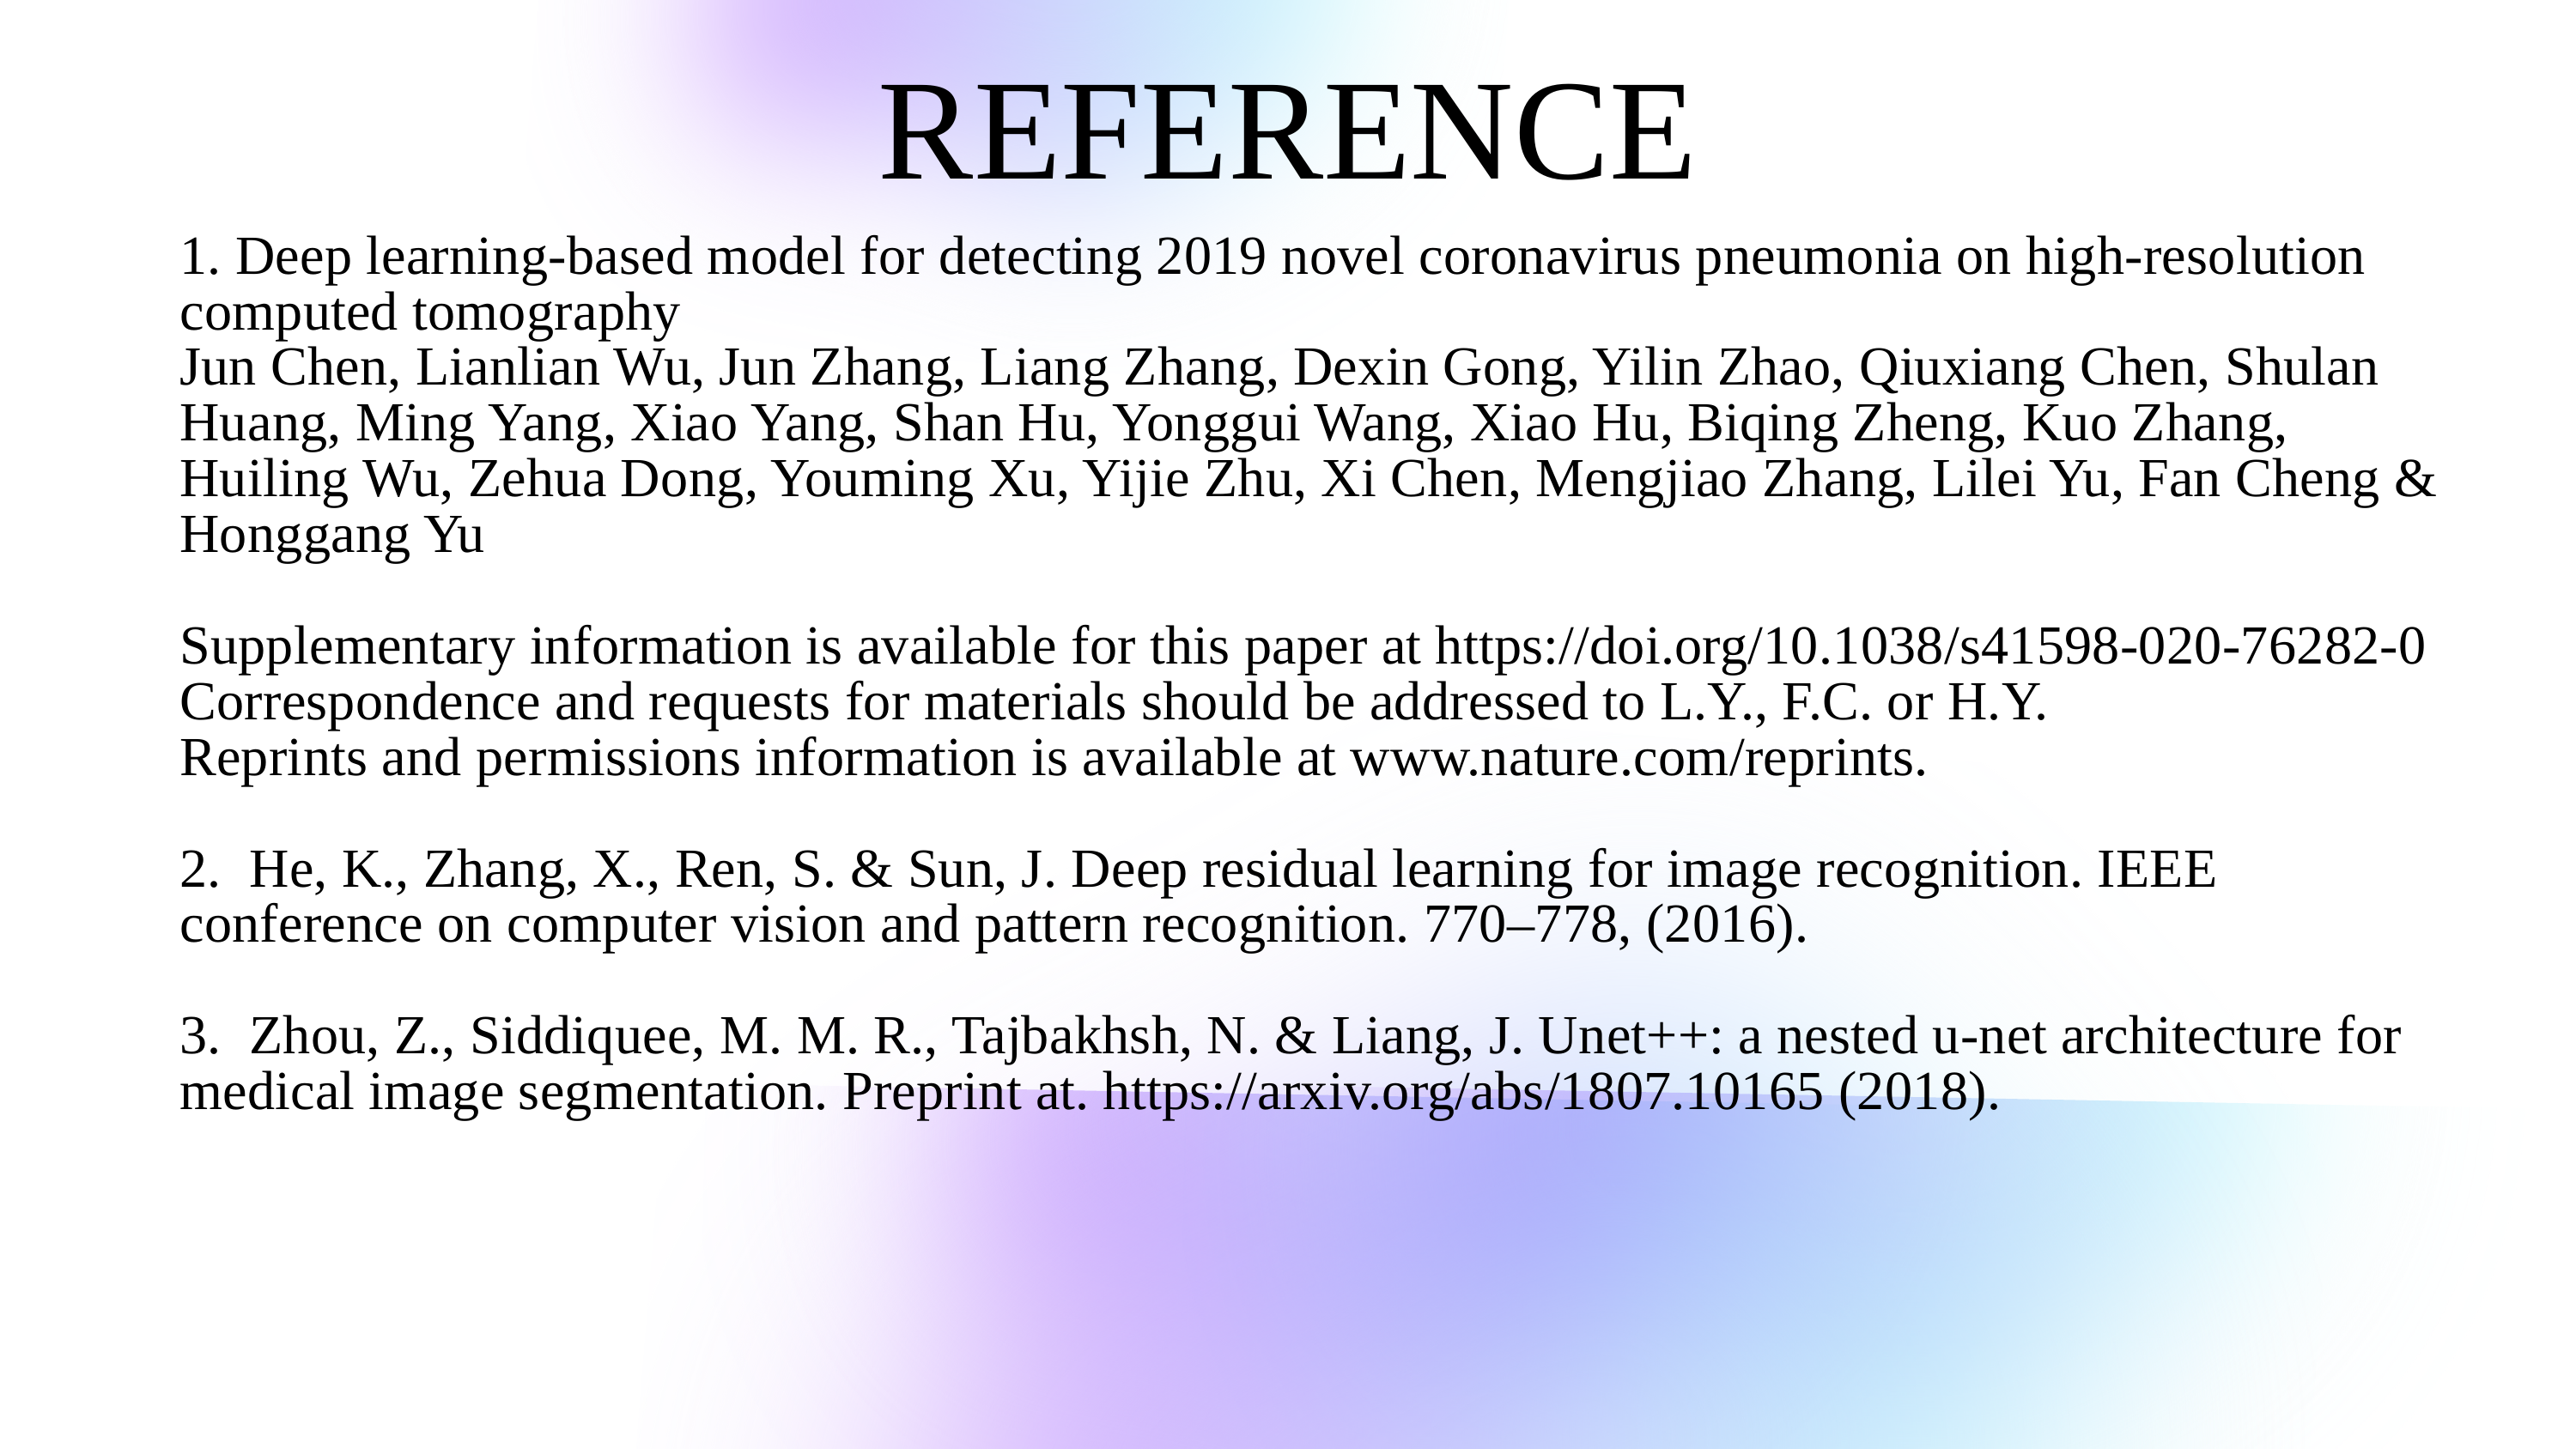

REFERENCE
1. Deep learning-based model for detecting 2019 novel coronavirus pneumonia on high-resolution computed tomography
Jun Chen, Lianlian Wu, Jun Zhang, Liang Zhang, Dexin Gong, Yilin Zhao, Qiuxiang Chen, Shulan Huang, Ming Yang, Xiao Yang, Shan Hu, Yonggui Wang, Xiao Hu, Biqing Zheng, Kuo Zhang, Huiling Wu, Zehua Dong, Youming Xu, Yijie Zhu, Xi Chen, Mengjiao Zhang, Lilei Yu, Fan Cheng & Honggang Yu

Supplementary information is available for this paper at https://doi.org/10.1038/s41598-020-76282-0
Correspondence and requests for materials should be addressed to L.Y., F.C. or H.Y.
Reprints and permissions information is available at www.nature.com/reprints.

2.  He, K., Zhang, X., Ren, S. & Sun, J. Deep residual learning for image recognition. IEEE conference on computer vision and pattern recognition. 770–778, (2016).

3.  Zhou, Z., Siddiquee, M. M. R., Tajbakhsh, N. & Liang, J. Unet++: a nested u-net architecture for medical image segmentation. Preprint at. https://arxiv.org/abs/1807.10165 (2018).